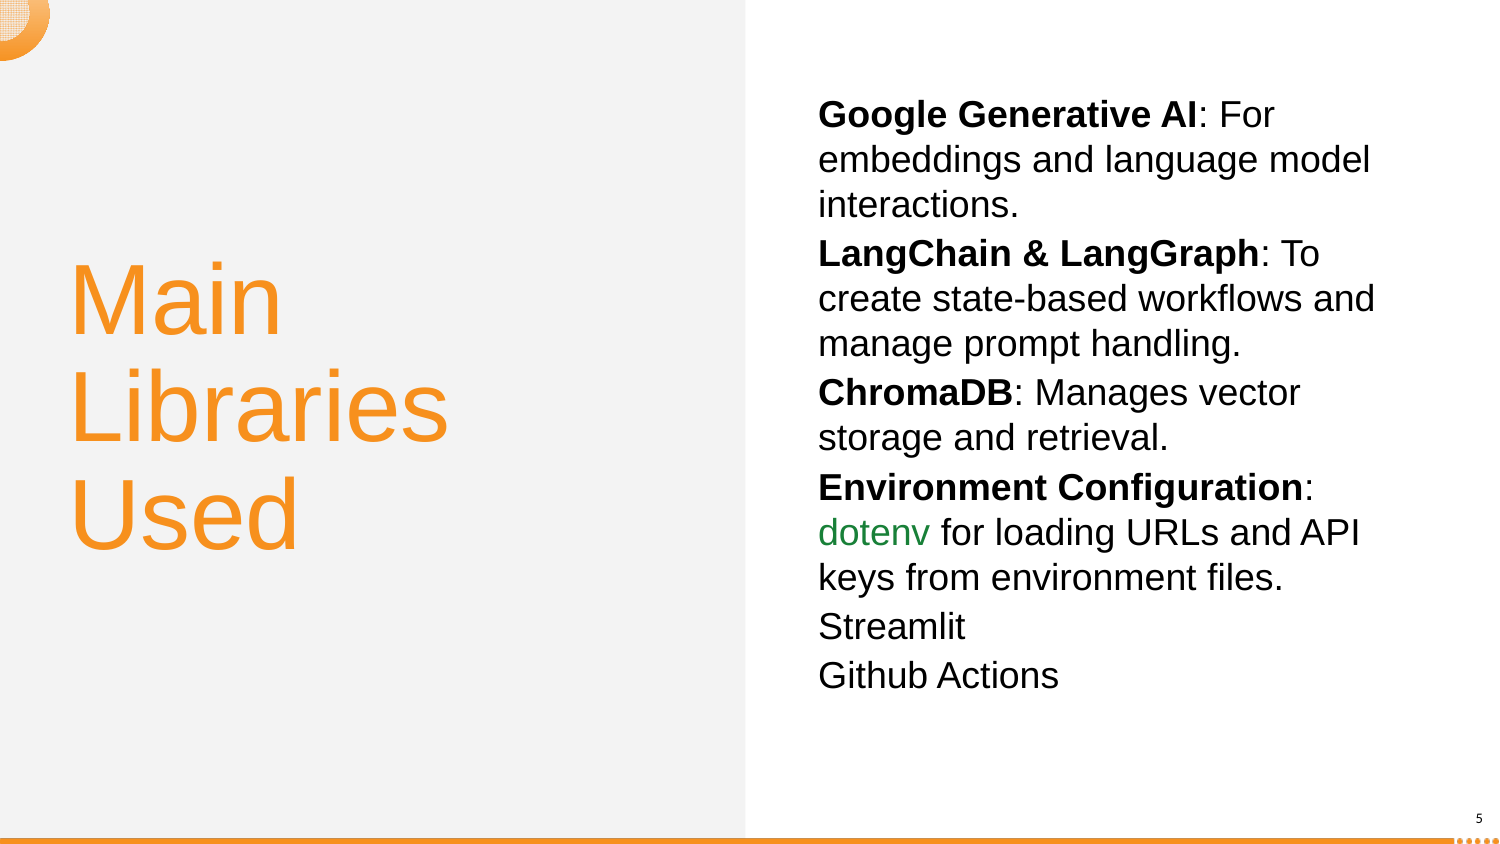

# Main Libraries Used
Google Generative AI: For embeddings and language model interactions.
LangChain & LangGraph: To create state-based workflows and manage prompt handling.
ChromaDB: Manages vector storage and retrieval.
Environment Configuration: dotenv for loading URLs and API keys from environment files.
Streamlit
Github Actions